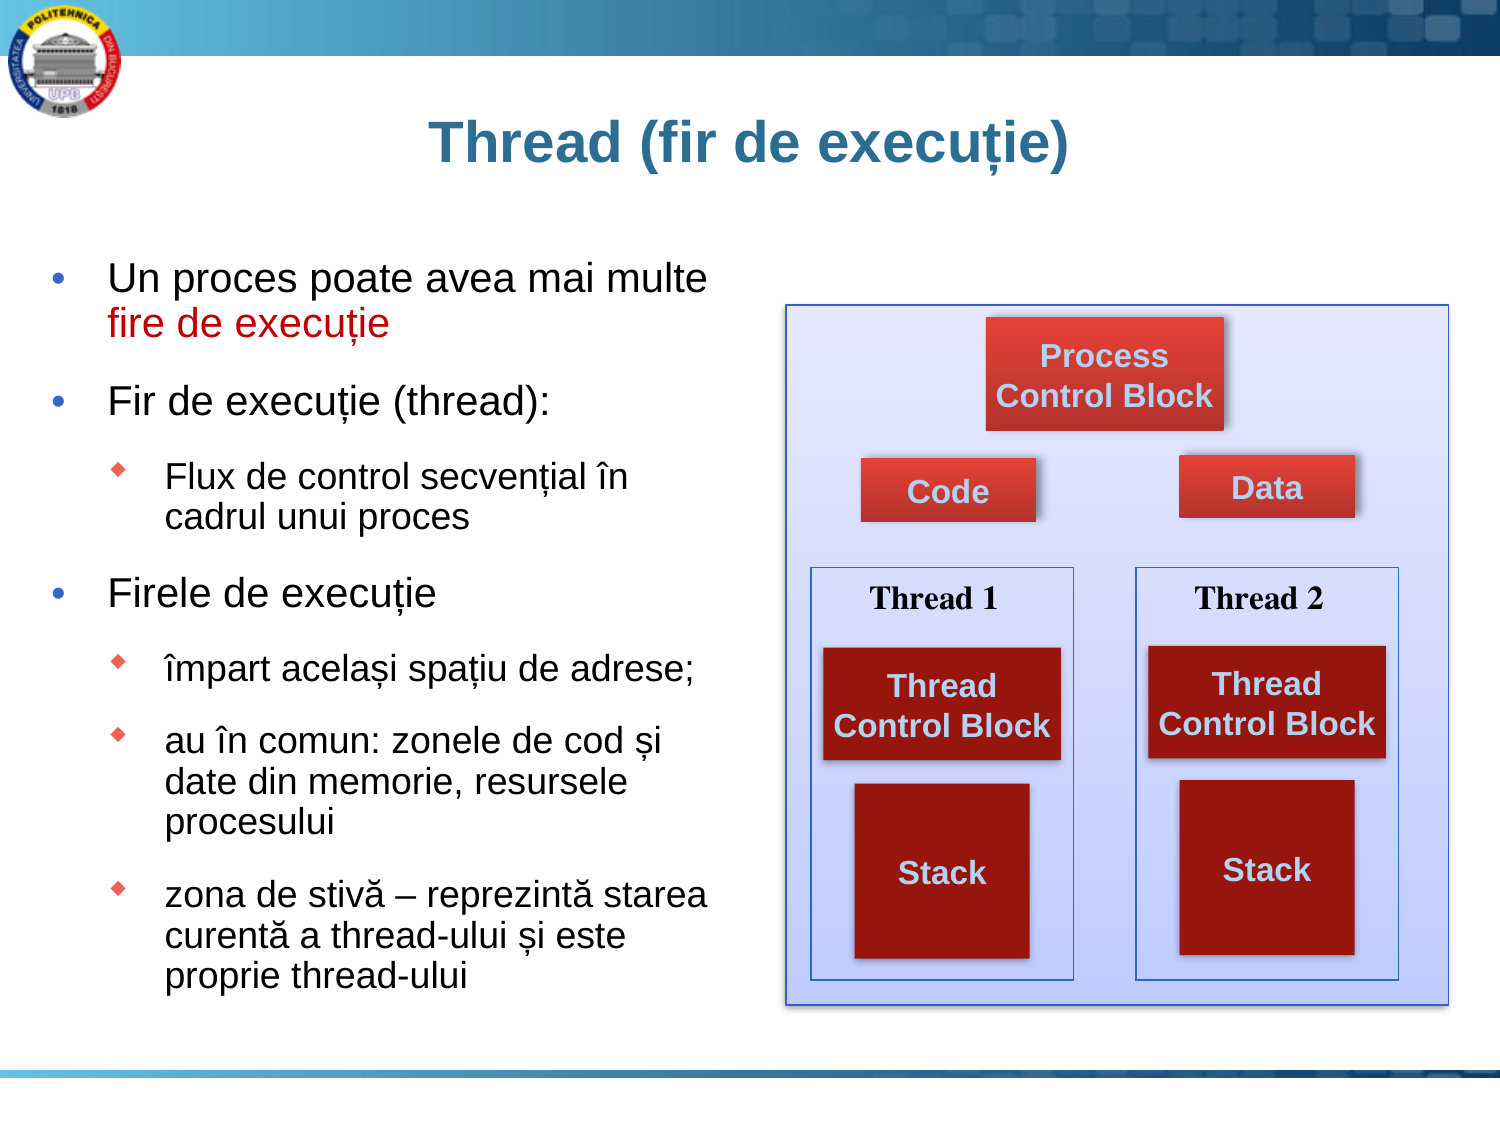

# Thread (fir de execuție)
Un proces poate avea mai multe fire de execuție
Fir de execuție (thread):
Flux de control secvențial în cadrul unui proces
Firele de execuție
împart același spațiu de adrese;
au în comun: zonele de cod și date din memorie, resursele procesului
zona de stivă – reprezintă starea curentă a thread-ului și este proprie thread-ului

Process
Control Block
Data
Code

Thread 1
Thread 2
Thread
Control Block
Thread
Control Block
Stack
Stack